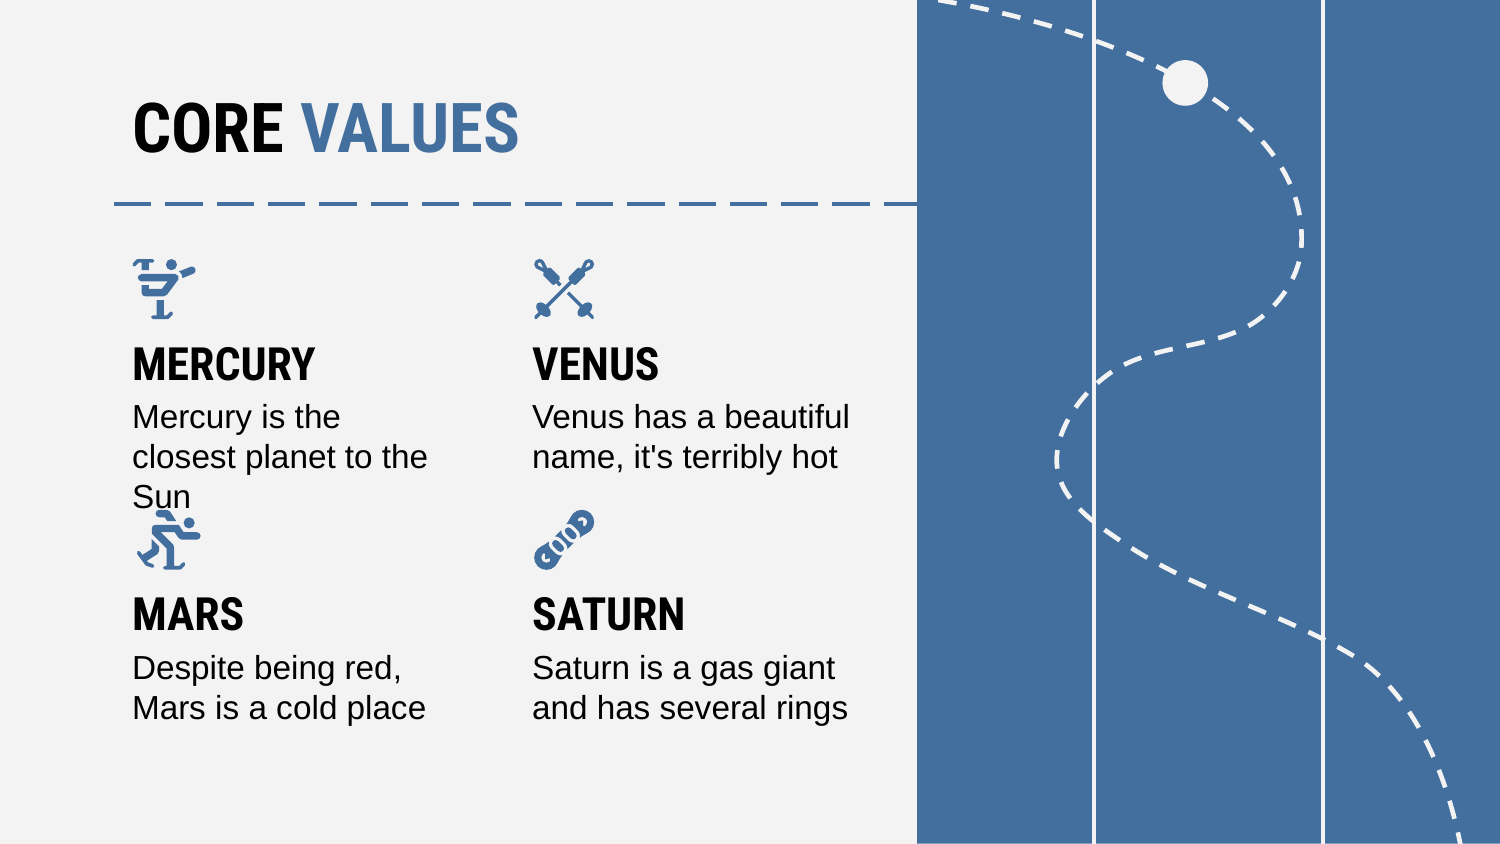

# CORE VALUES

MERCURY
VENUS
Mercury is the closest planet to the Sun
Venus has a beautiful name, it's terribly hot

MARS
SATURN
Despite being red, Mars is a cold place
Saturn is a gas giant and has several rings